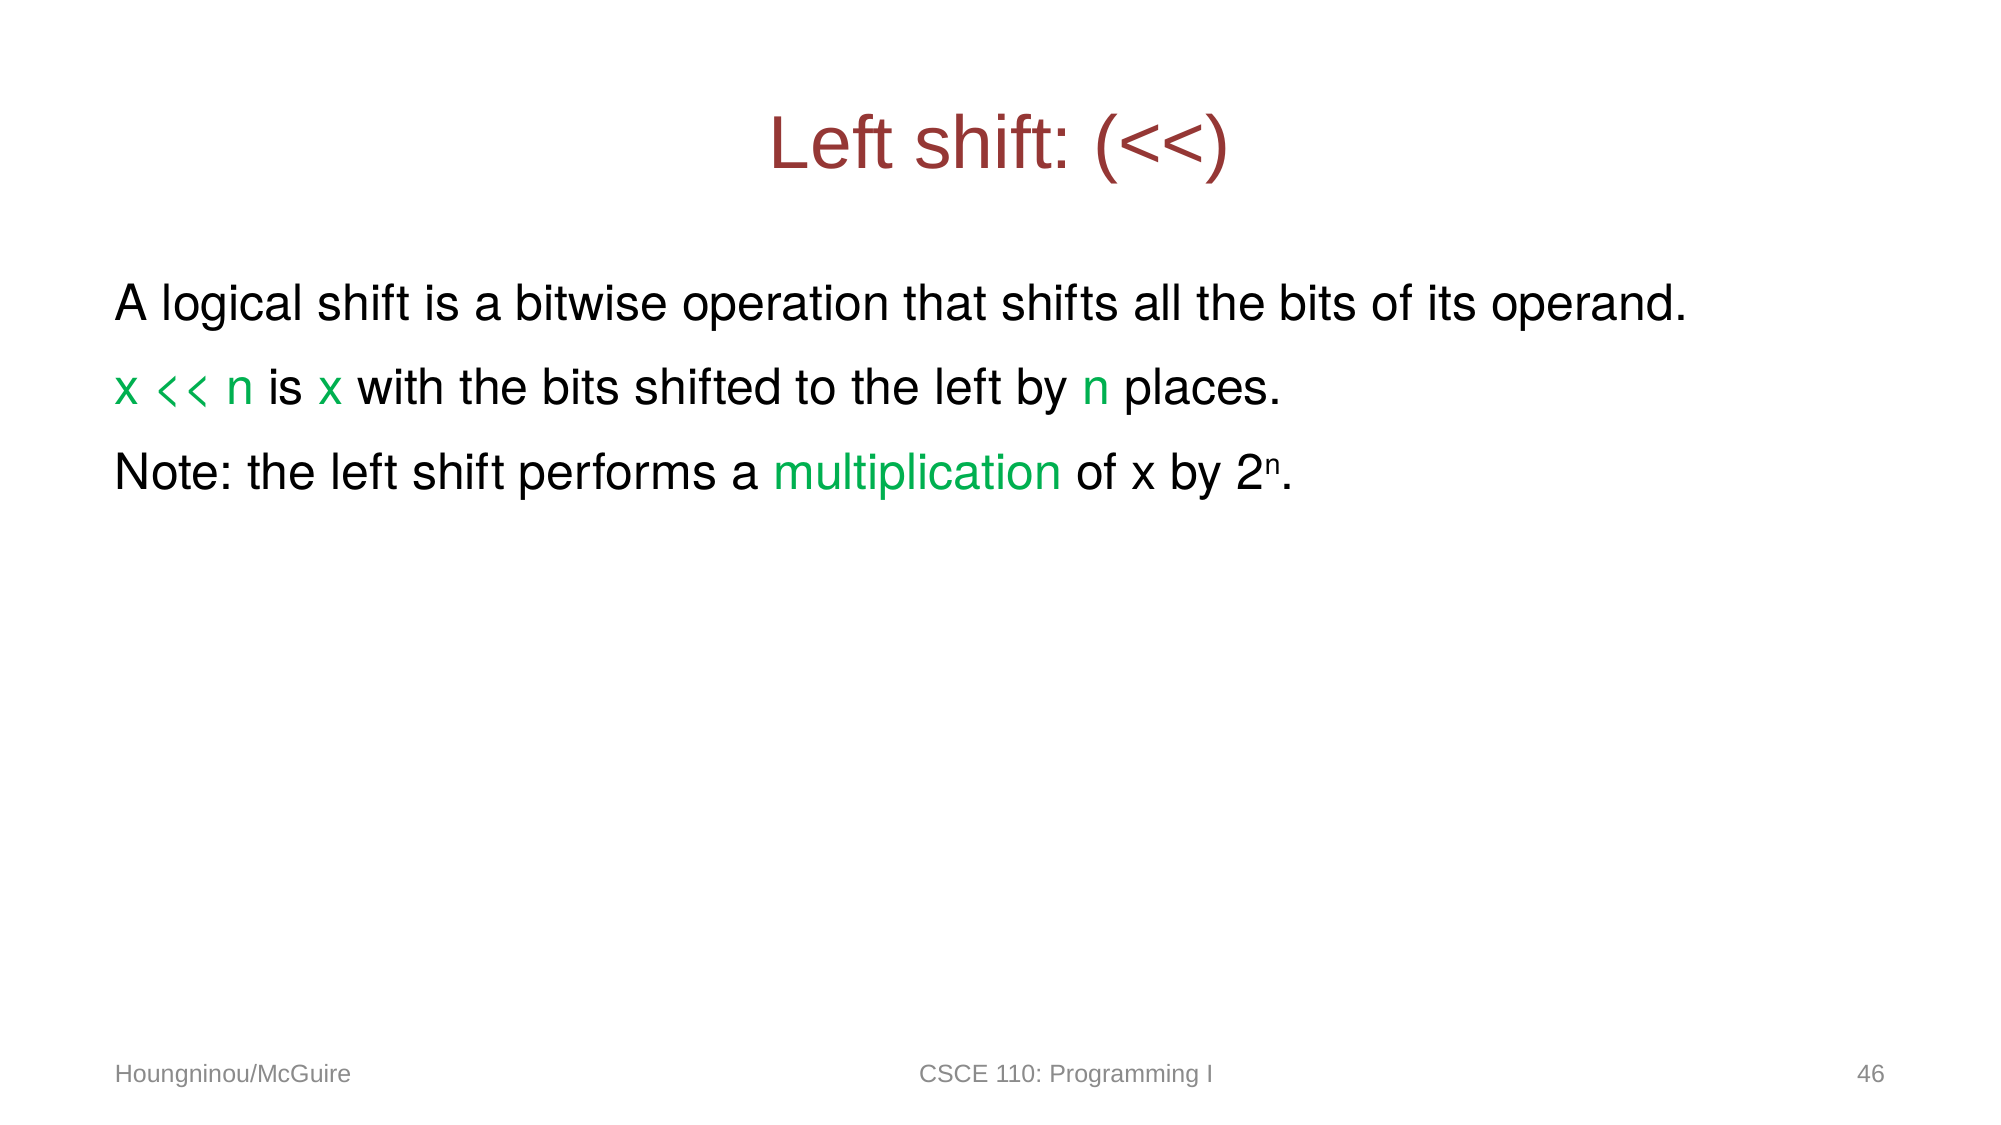

# Left shift: (<<)
A logical shift is a bitwise operation that shifts all the bits of its operand.
x << n is x with the bits shifted to the left by n places.
Note: the left shift performs a multiplication of x by 2n.

Houngninou/McGuire
CSCE 110: Programming I
46